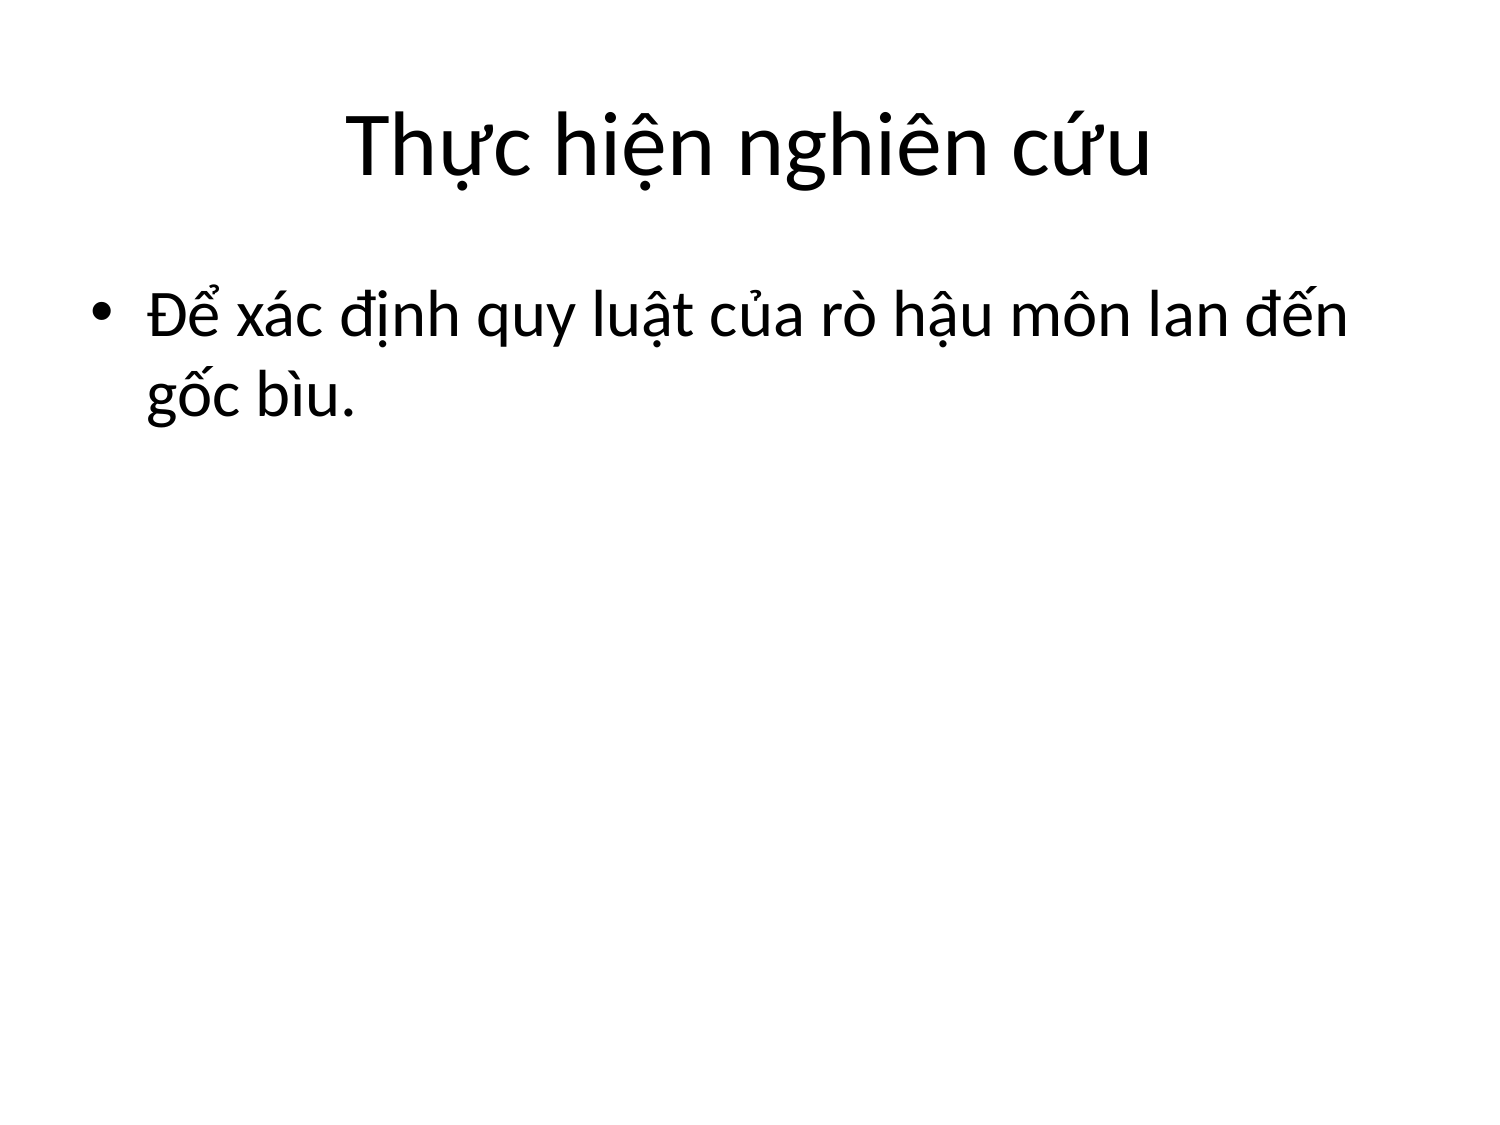

# Thực hiện nghiên cứu
Để xác định quy luật của rò hậu môn lan đến gốc bìu.